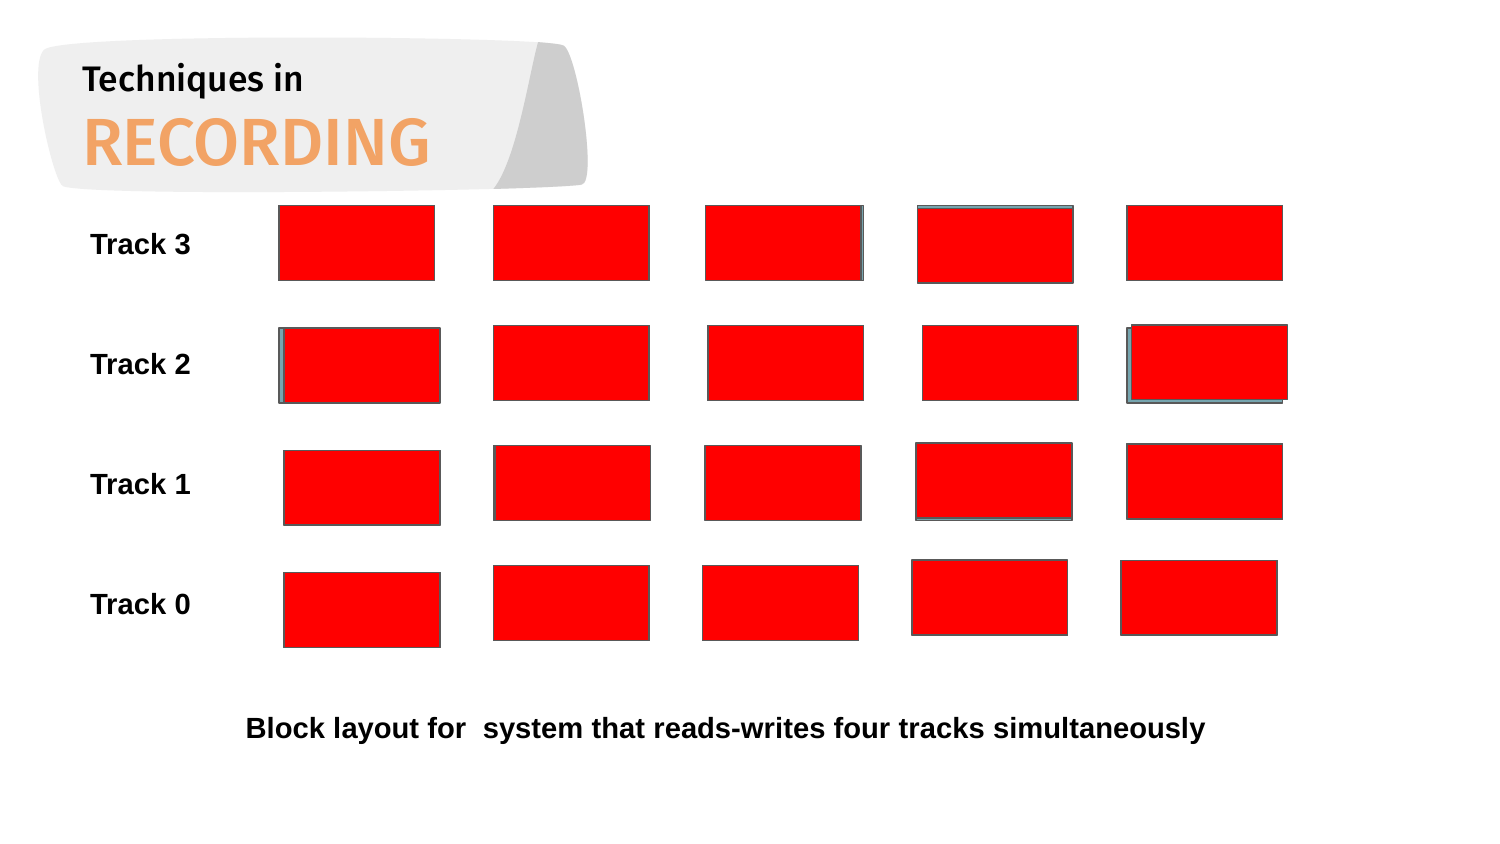

Techniques in
RECORDING

Track 3

Track 2

Track 1

Track 0

Block layout for  system that reads-writes four tracks simultaneously